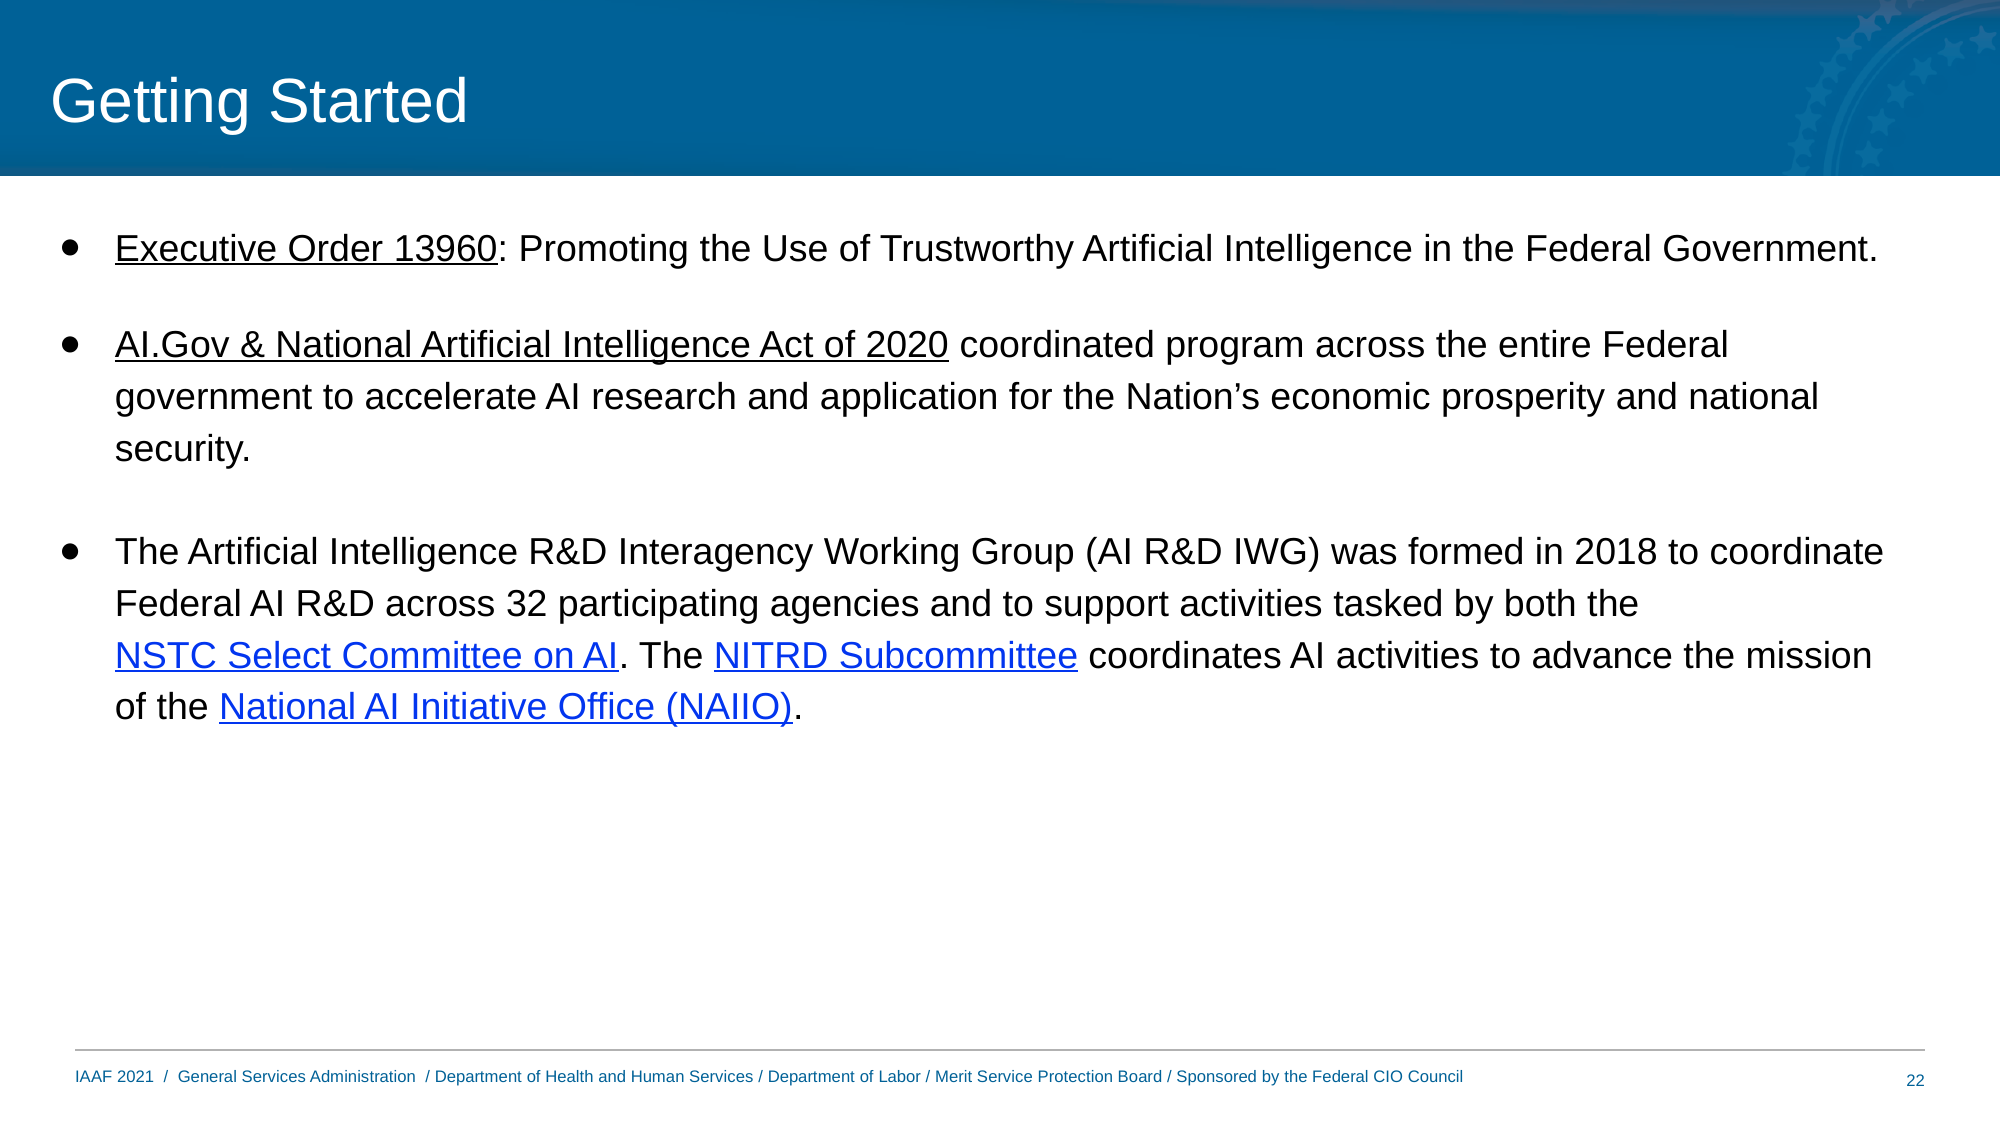

# Getting Started
Executive Order 13960: Promoting the Use of Trustworthy Artificial Intelligence in the Federal Government.
AI.Gov & National Artificial Intelligence Act of 2020 coordinated program across the entire Federal government to accelerate AI research and application for the Nation’s economic prosperity and national security.
The Artificial Intelligence R&D Interagency Working Group (AI R&D IWG) was formed in 2018 to coordinate Federal AI R&D across 32 participating agencies and to support activities tasked by both the NSTC Select Committee on AI. The NITRD Subcommittee coordinates AI activities to advance the mission of the National AI Initiative Office (NAIIO).

22